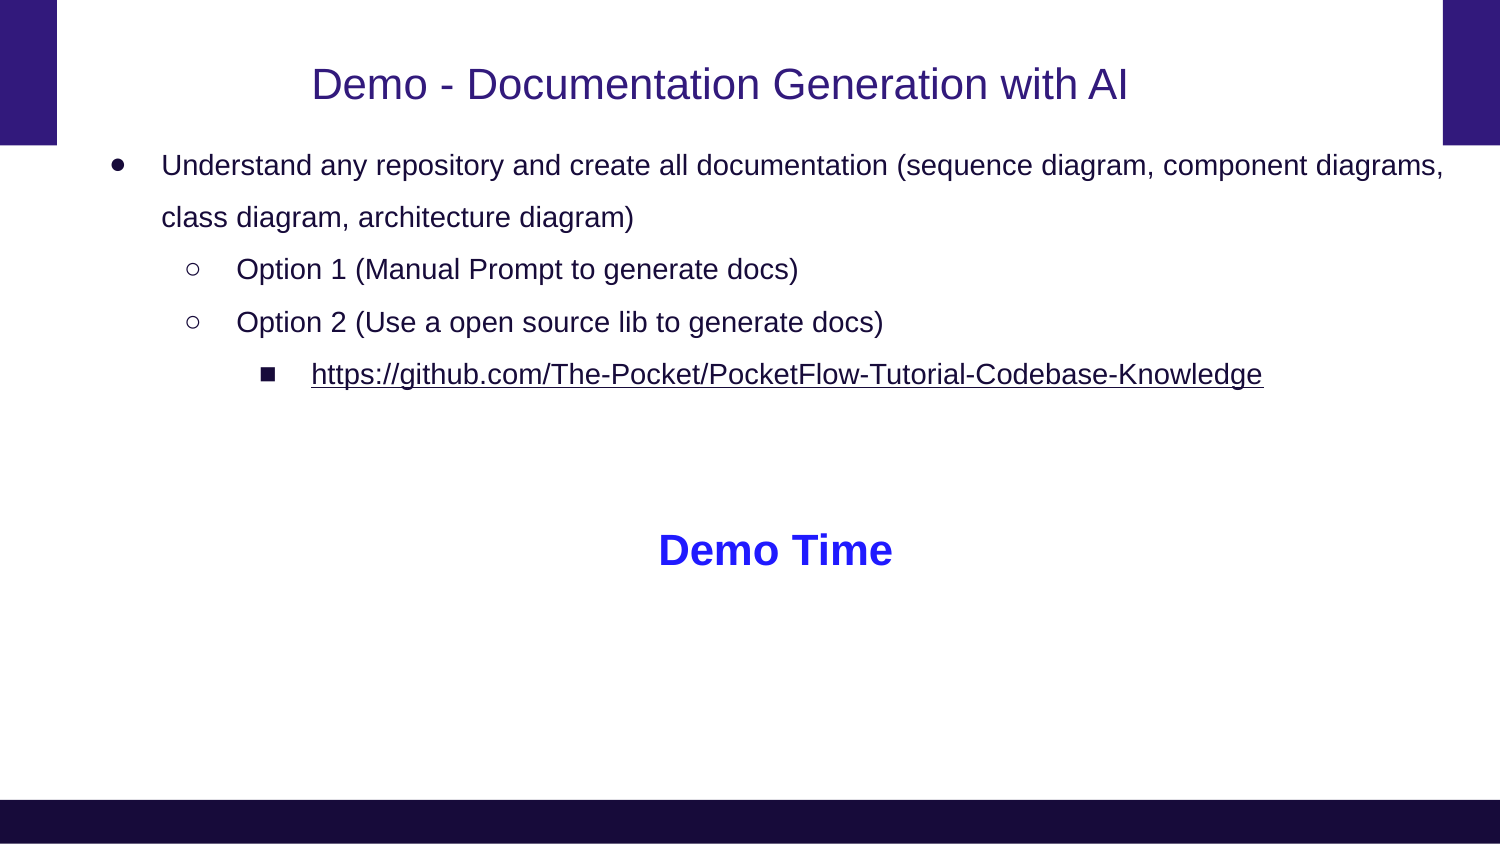

# Demo - Documentation Generation with AI

Understand any repository and create all documentation (sequence diagram, component diagrams, class diagram, architecture diagram)
Option 1 (Manual Prompt to generate docs)
Option 2 (Use a open source lib to generate docs)
https://github.com/The-Pocket/PocketFlow-Tutorial-Codebase-Knowledge

Demo Time